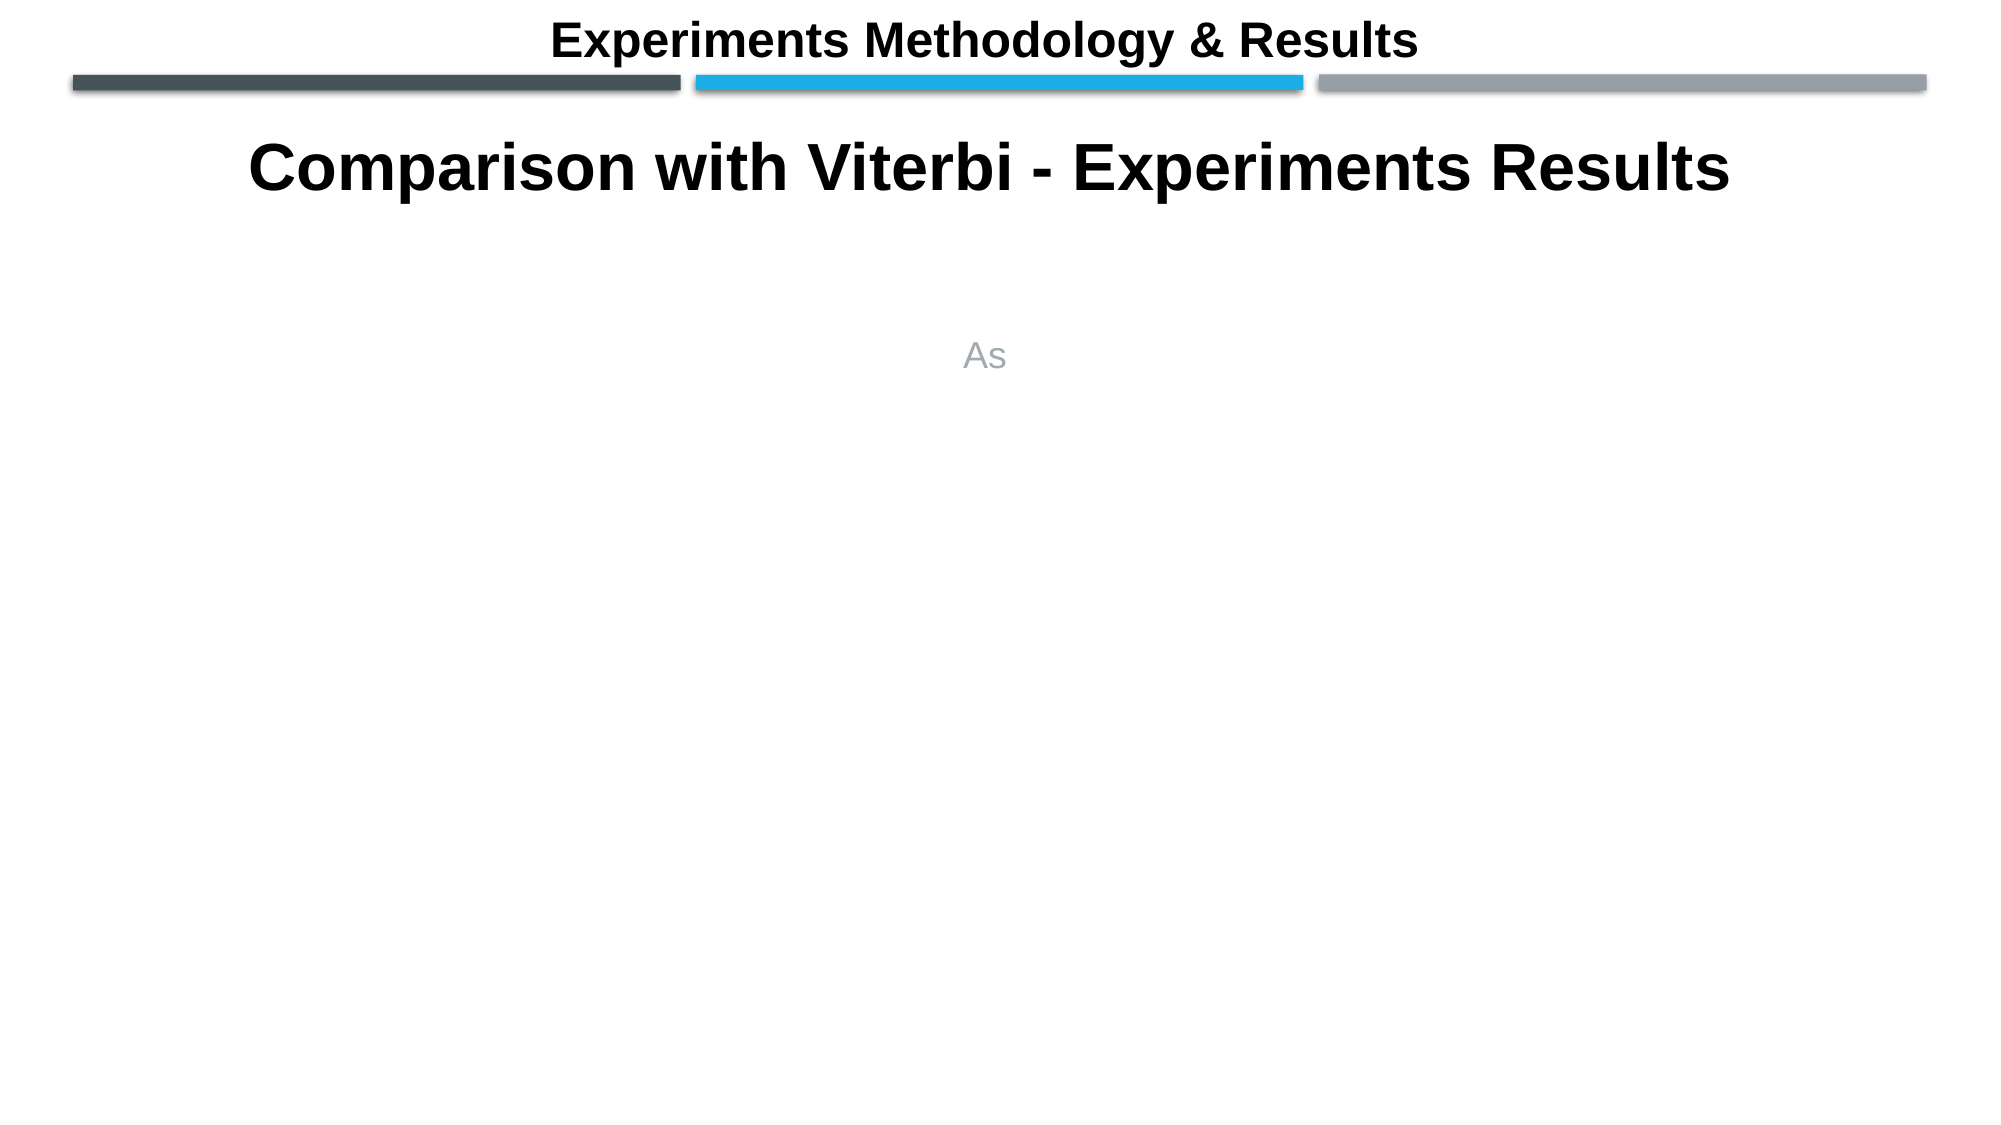

Experiments Methodology & Results
Comparison with Viterbi - Experiments Results
As